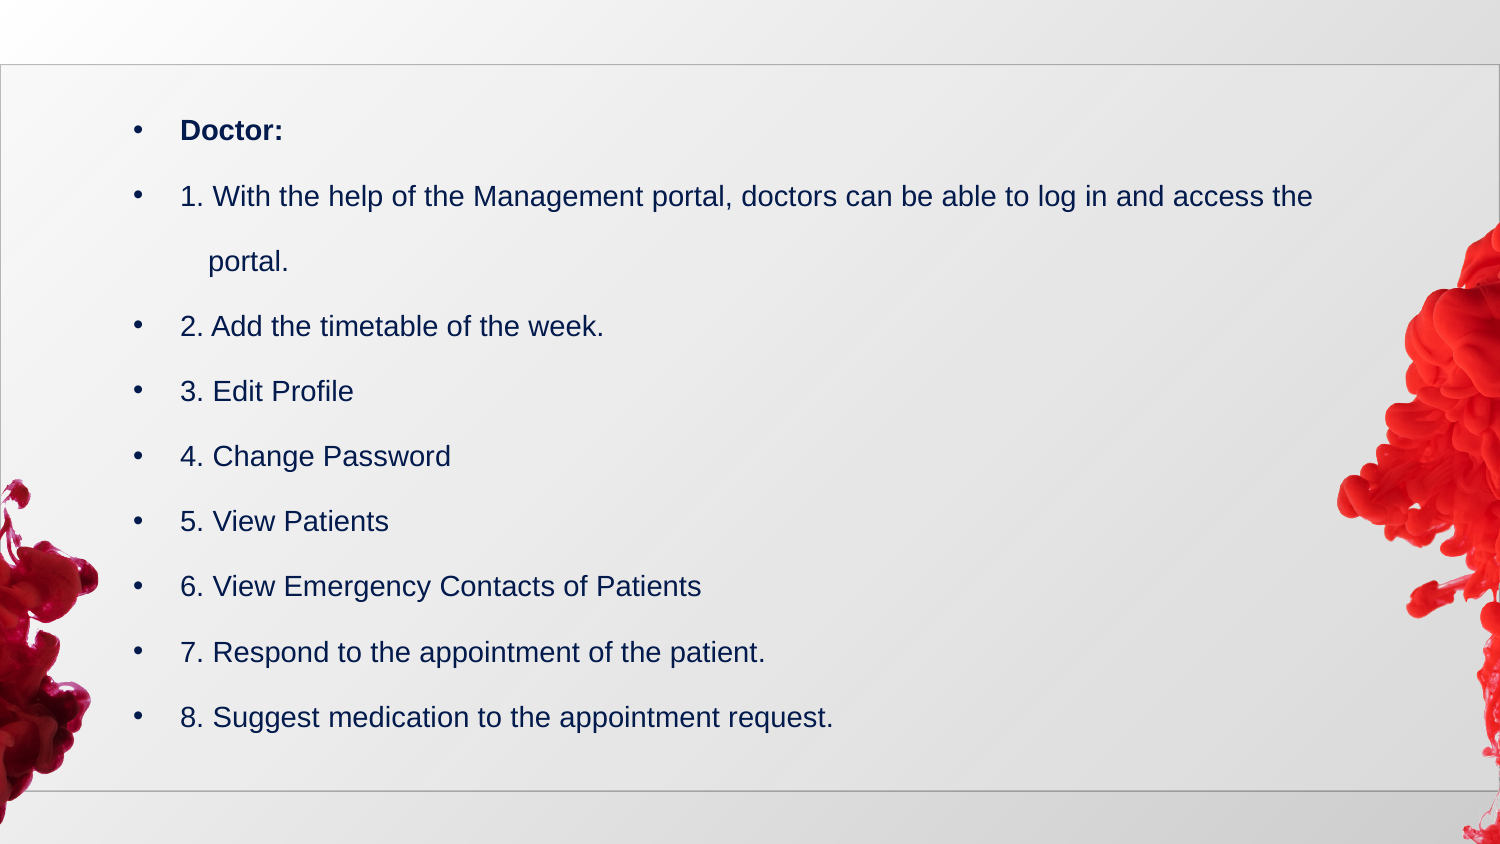

Doctor:
1. With the help of the Management portal, doctors can be able to log in and access the
portal.
2. Add the timetable of the week.
3. Edit Profile
4. Change Password
5. View Patients
6. View Emergency Contacts of Patients
7. Respond to the appointment of the patient.
8. Suggest medication to the appointment request.